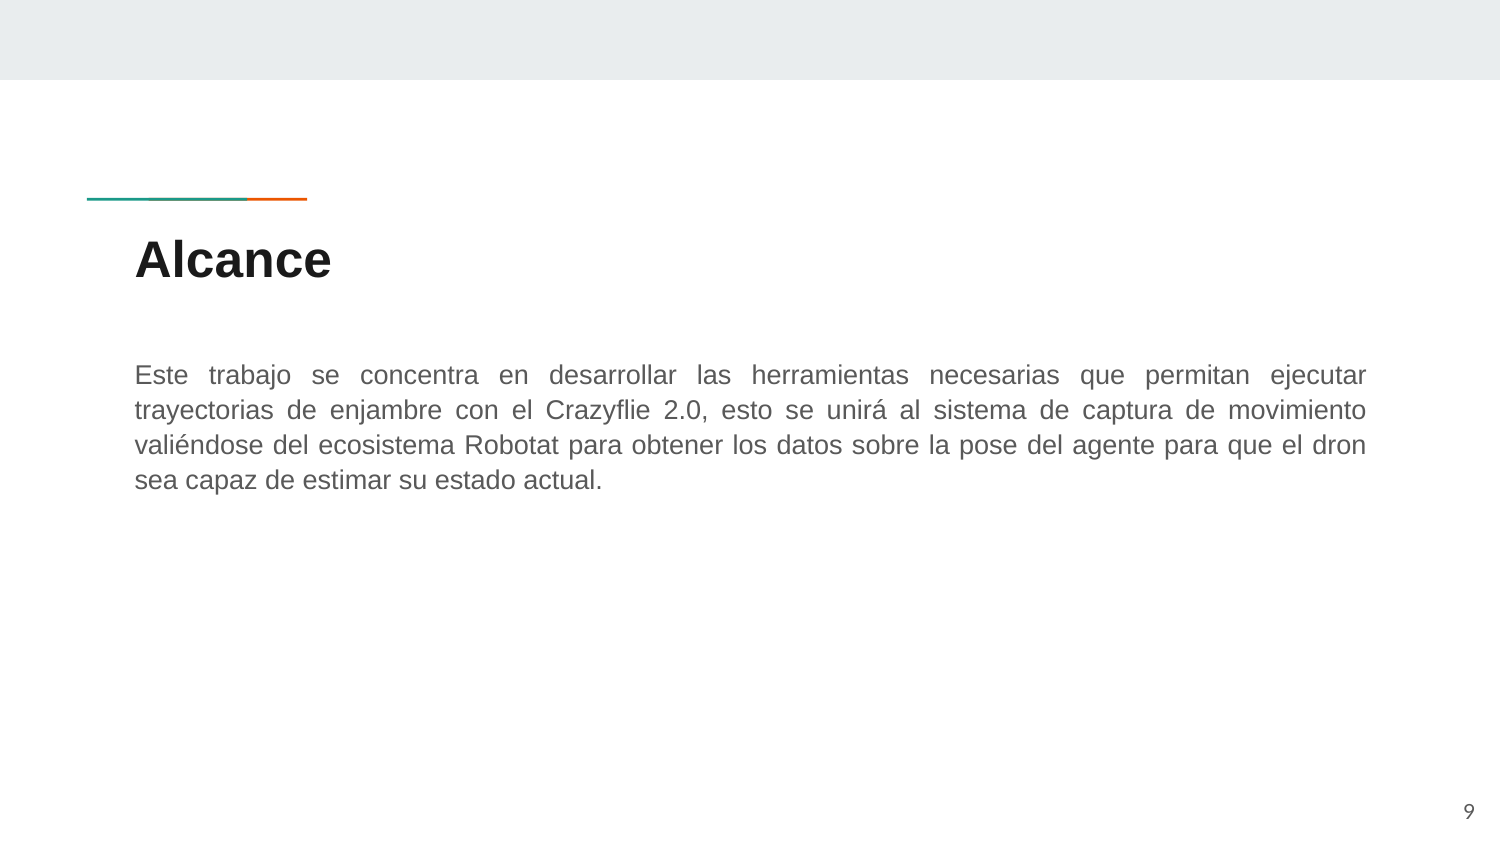

# Alcance
Este trabajo se concentra en desarrollar las herramientas necesarias que permitan ejecutar trayectorias de enjambre con el Crazyflie 2.0, esto se unirá al sistema de captura de movimiento valiéndose del ecosistema Robotat para obtener los datos sobre la pose del agente para que el dron sea capaz de estimar su estado actual.

9